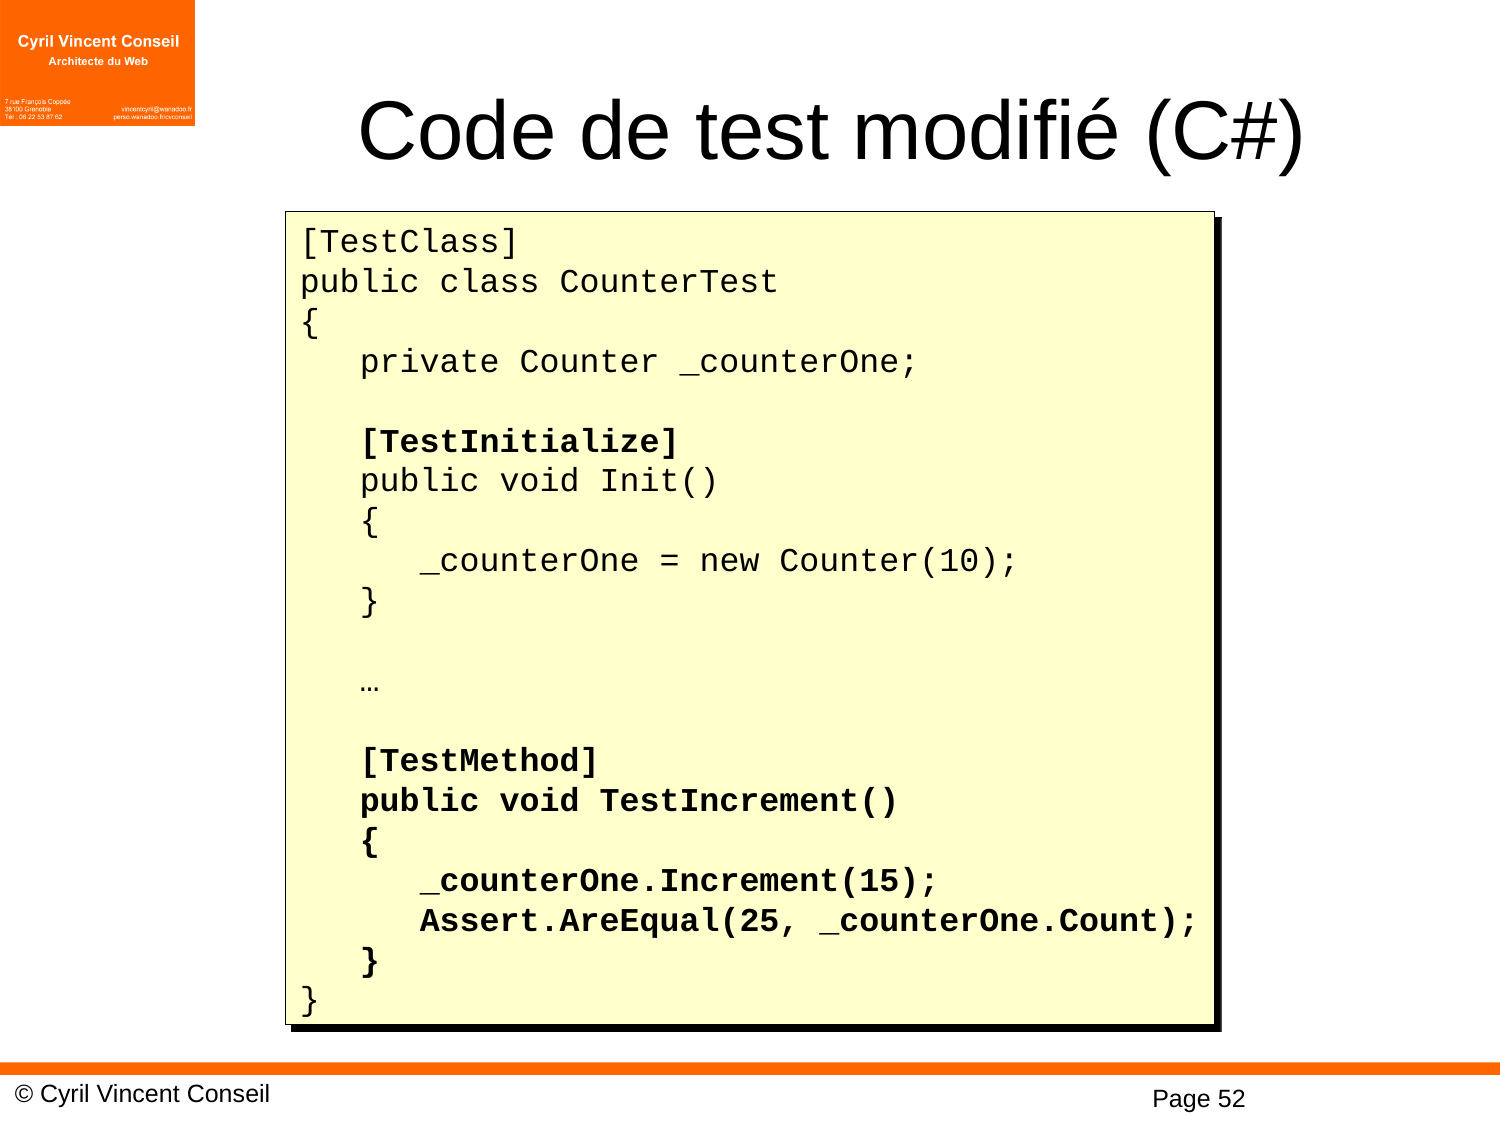

# Code de test modifié (C#)
[TestClass]
public class CounterTest
{
   private Counter _counterOne;

   [TestInitialize]
   public void Init()
   {
      _counterOne = new Counter(10);
   }

   …

   [TestMethod]
   public void TestIncrement()
   {
      _counterOne.Increment(15);
      Assert.AreEqual(25, _counterOne.Count);
   }
}